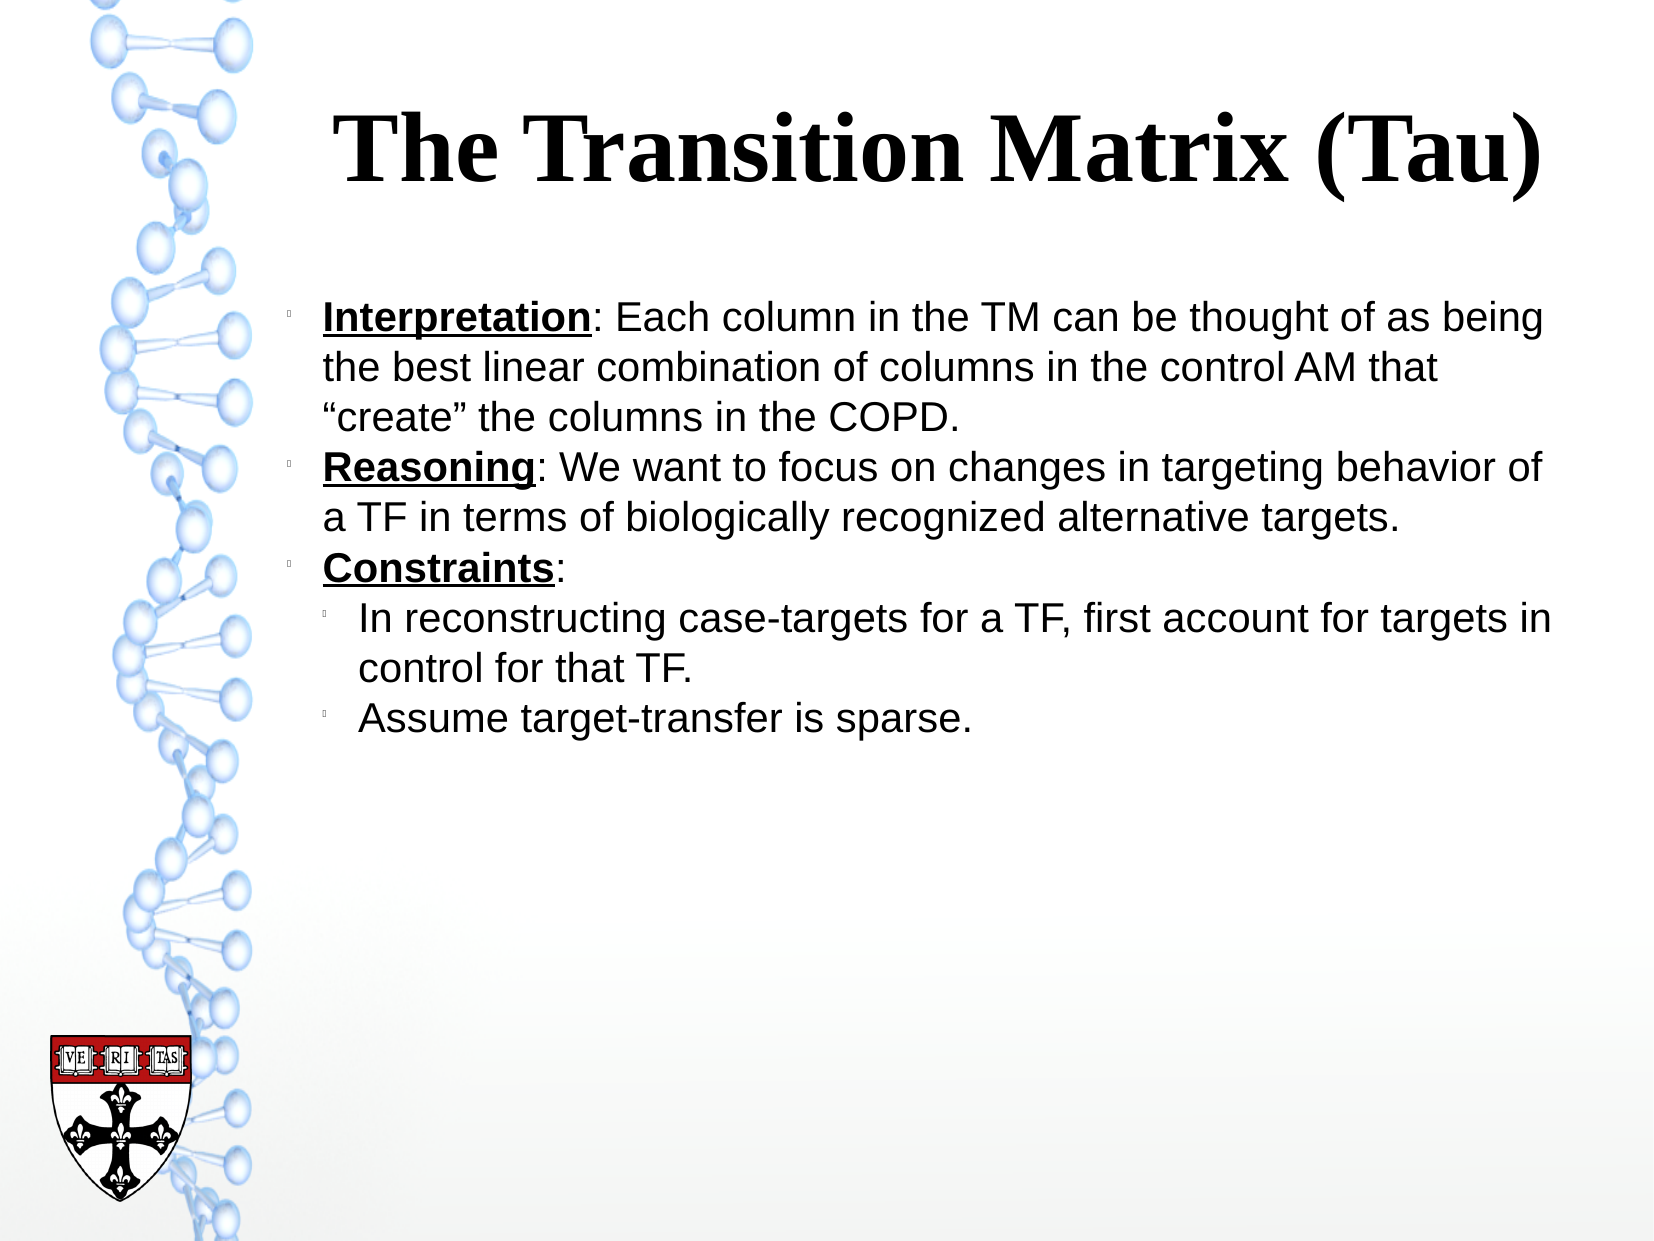

The Transition Matrix (Tau)
Interpretation: Each column in the TM can be thought of as being the best linear combination of columns in the control AM that “create” the columns in the COPD.
Reasoning: We want to focus on changes in targeting behavior of a TF in terms of biologically recognized alternative targets.
Constraints:
In reconstructing case-targets for a TF, first account for targets in control for that TF.
Assume target-transfer is sparse.